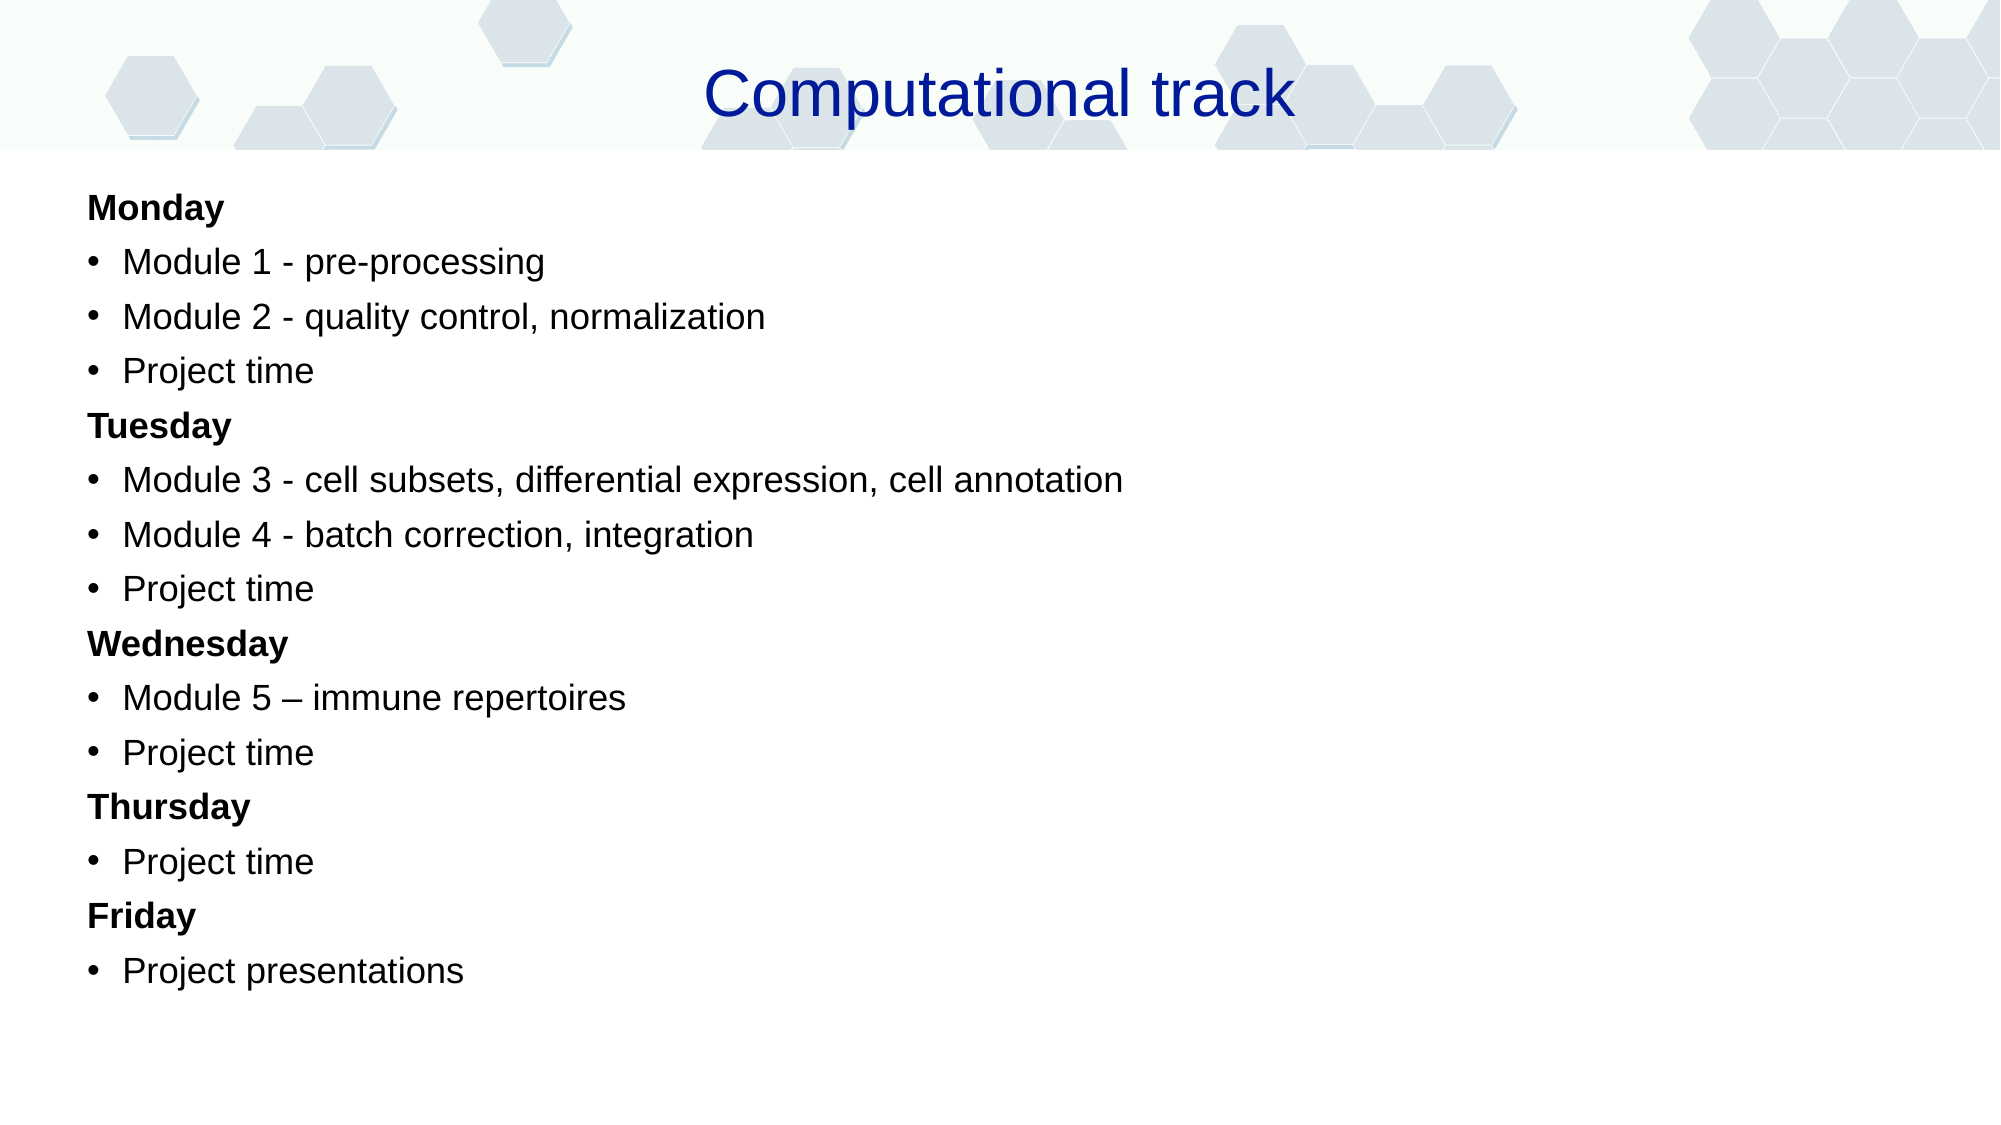

Computational track
Monday
Module 1 - pre-processing
Module 2 - quality control, normalization
Project time
Tuesday
Module 3 - cell subsets, differential expression, cell annotation
Module 4 - batch correction, integration
Project time
Wednesday
Module 5 – immune repertoires
Project time
Thursday
Project time
Friday
Project presentations